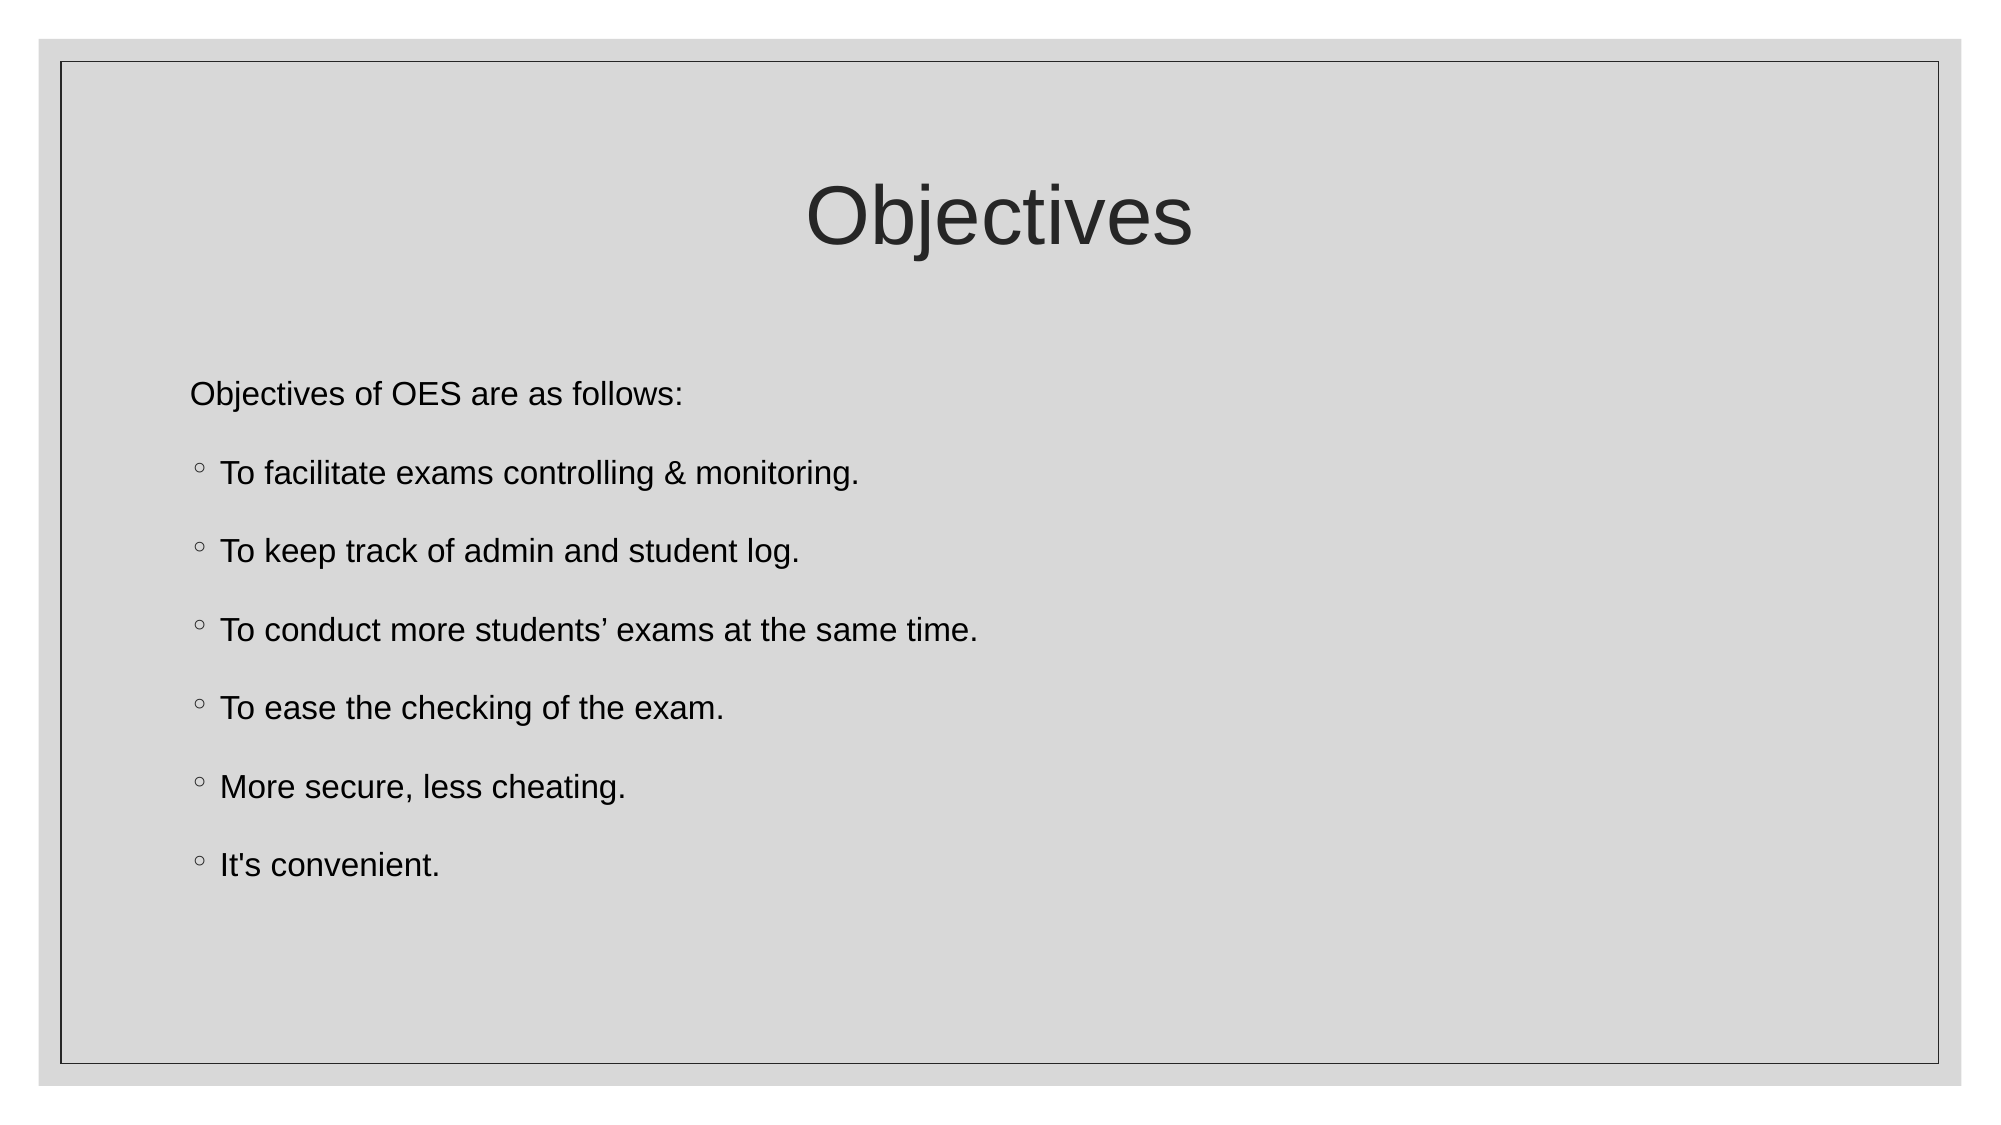

# Objectives
Objectives of OES are as follows:
To facilitate exams controlling & monitoring.
To keep track of admin and student log.
To conduct more students’ exams at the same time.
To ease the checking of the exam.
More secure, less cheating.
It's convenient.